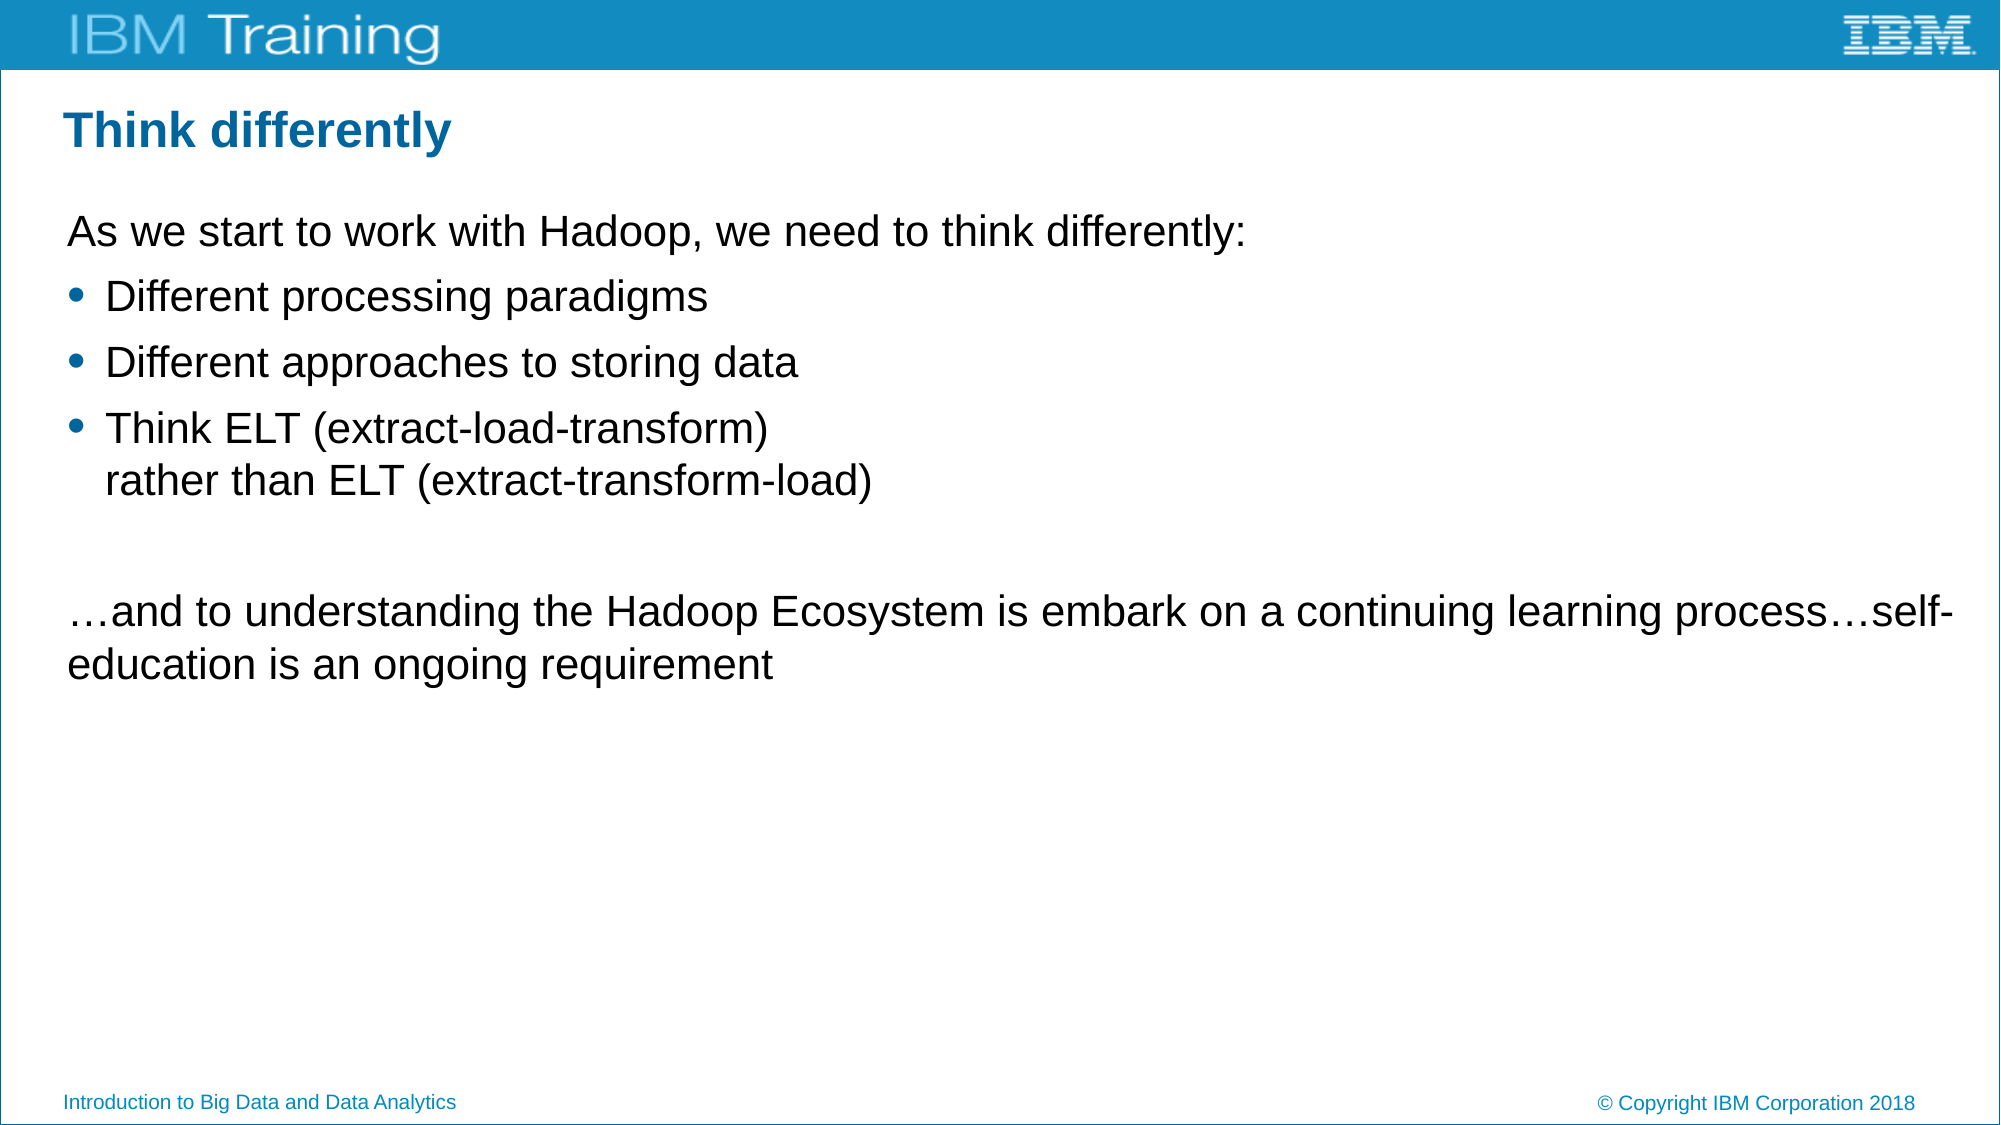

# Think differently
As we start to work with Hadoop, we need to think differently:
Different processing paradigms
Different approaches to storing data
Think ELT (extract-load-transform)
rather than ELT (extract-transform-load)

…and to understanding the Hadoop Ecosystem is embark on a continuing learning process…self-education is an ongoing requirement